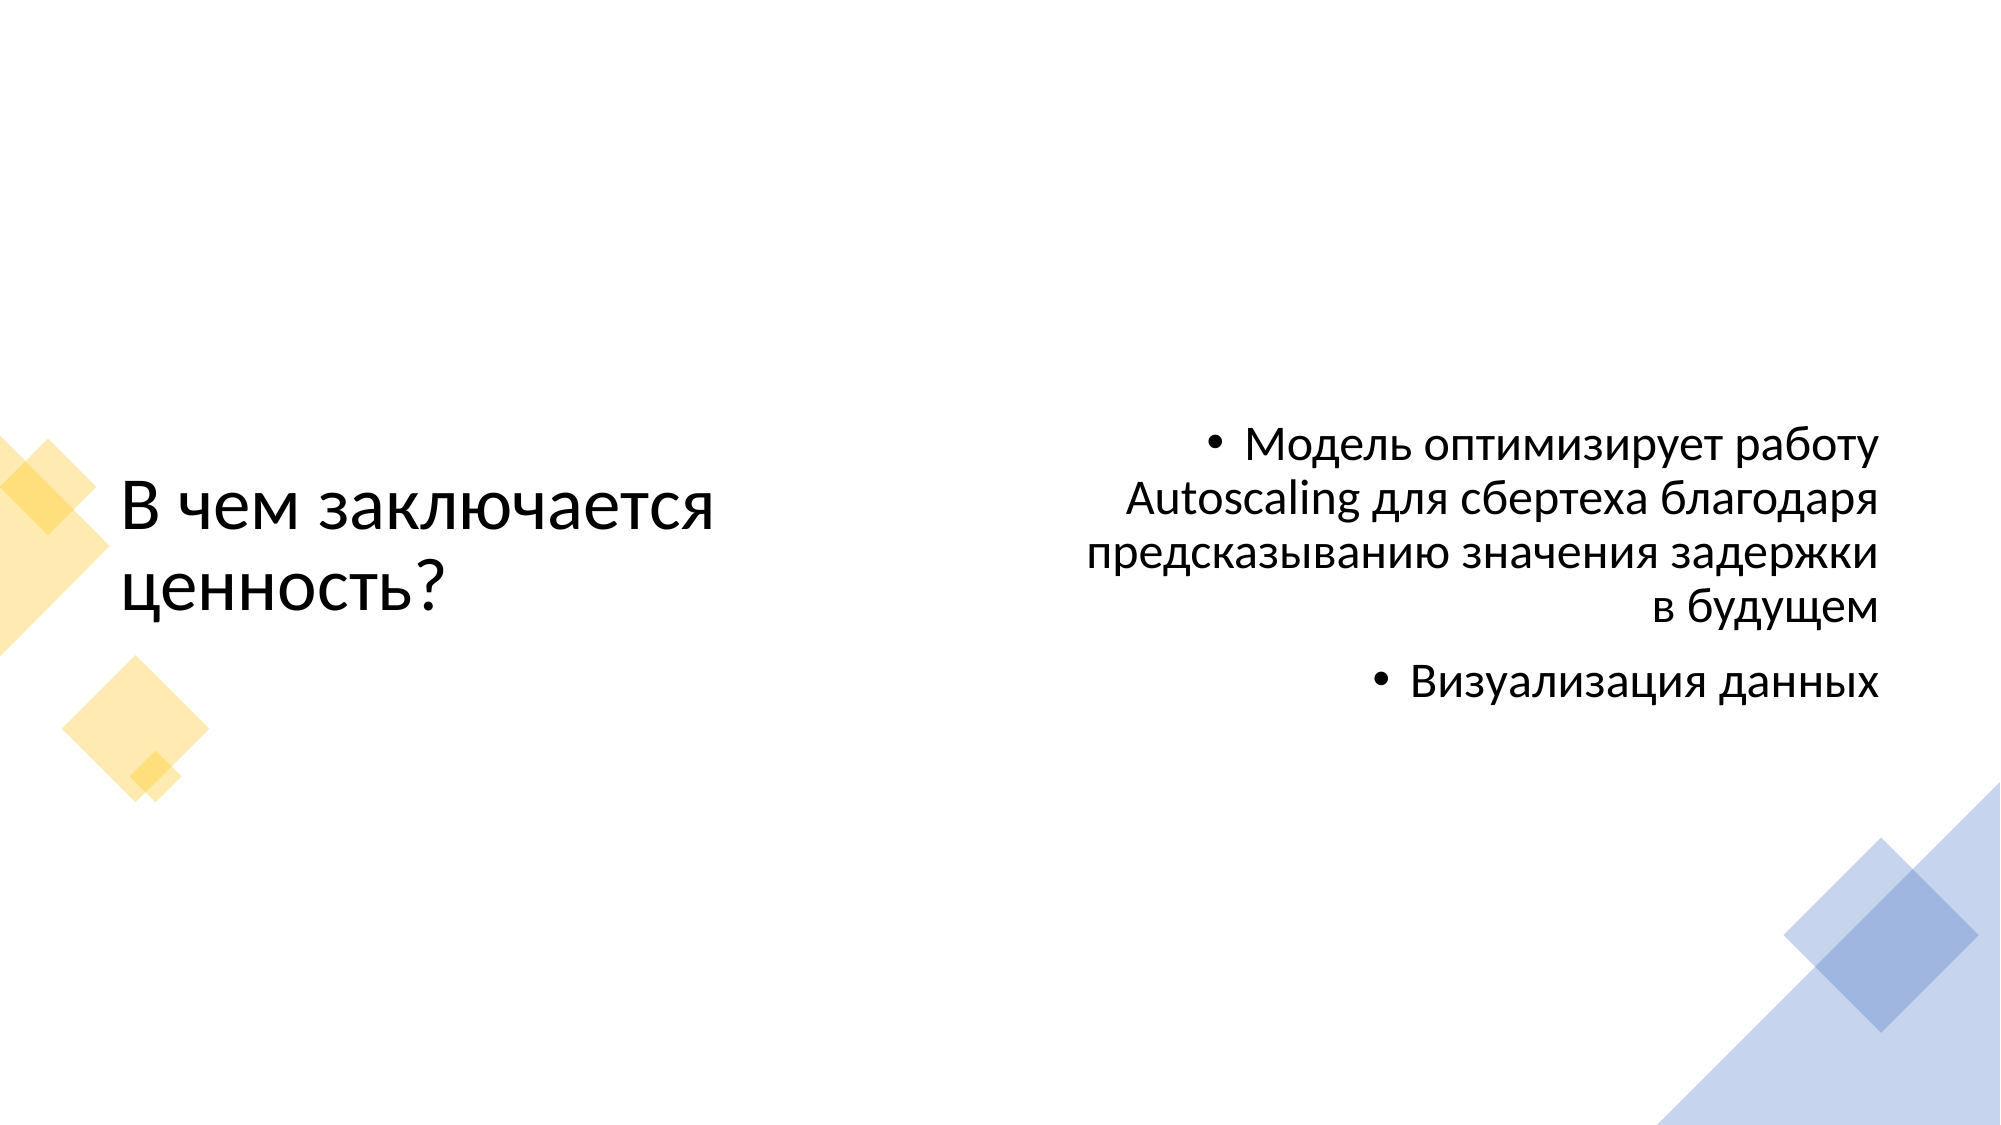

# В чем заключается ценность?
Модель оптимизирует работу Autoscaling для сбертеха благодаря предсказыванию значения задержки в будущем
Визуализация данных